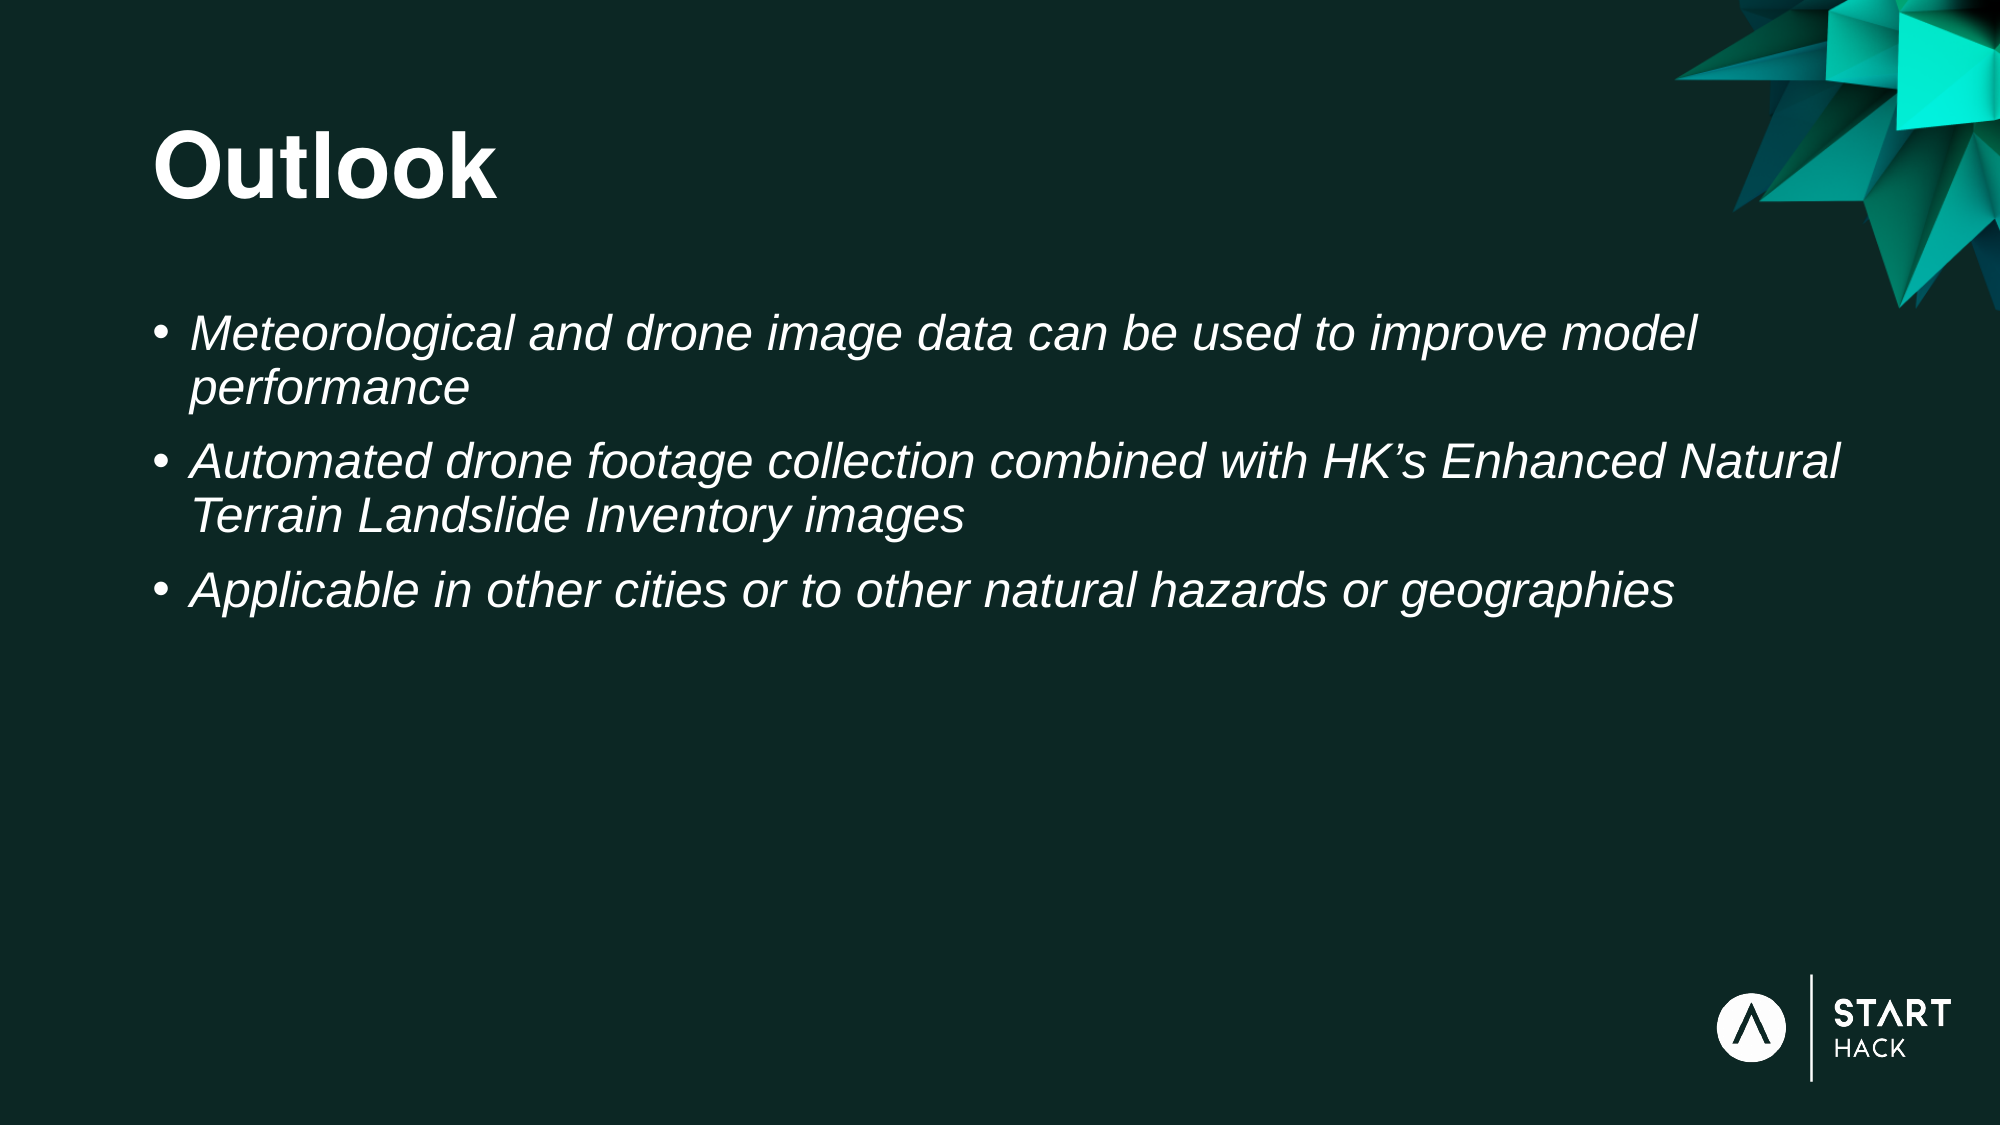

# Outlook
Meteorological and drone image data can be used to improve model performance
Automated drone footage collection combined with HK’s Enhanced Natural Terrain Landslide Inventory images
Applicable in other cities or to other natural hazards or geographies